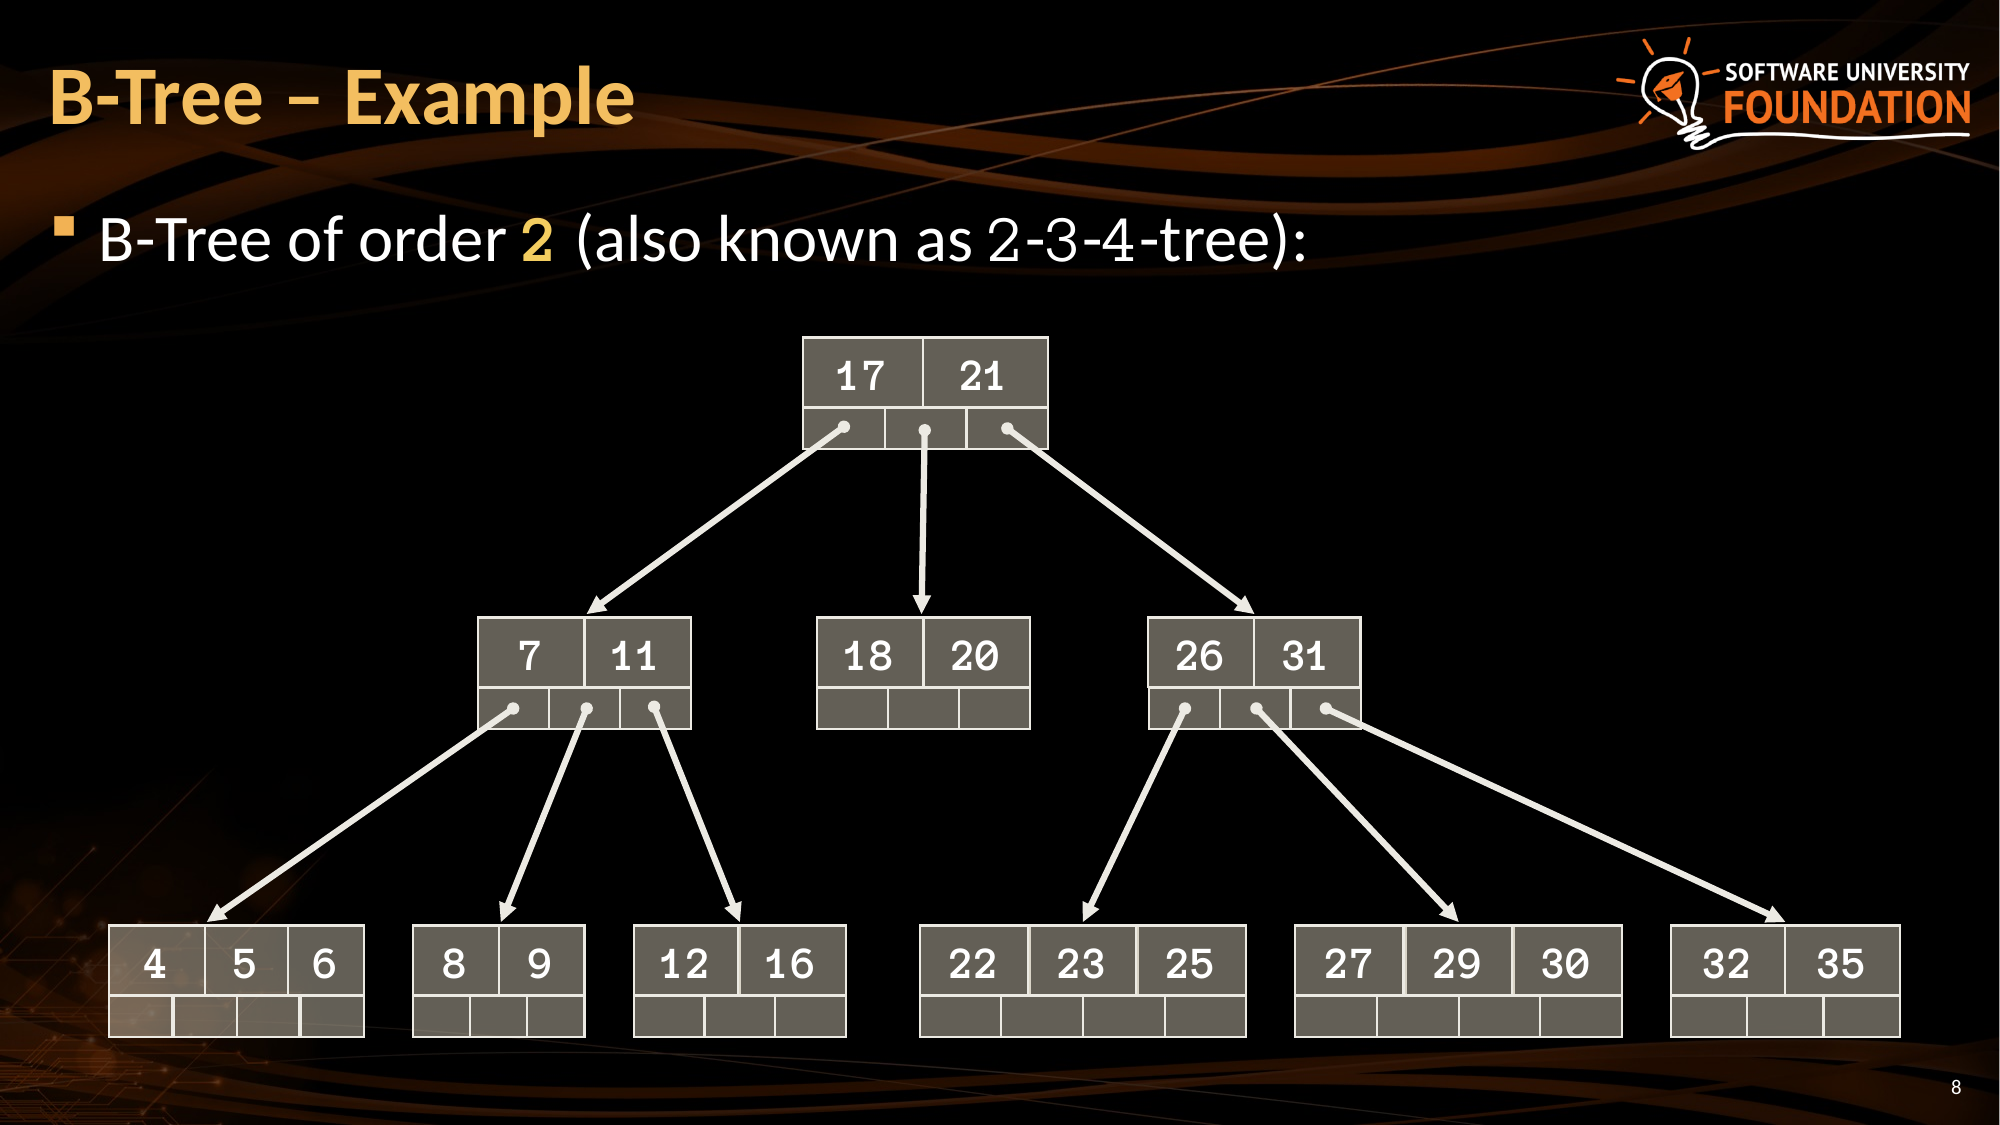

# B-Tree – Example
B-Tree of order 2 (also known as 2-3-4-tree):
17
21

7
11

18
20

26
31

4
5
6

8
9

12
16

22
23
25

27
29
30

32
35

8